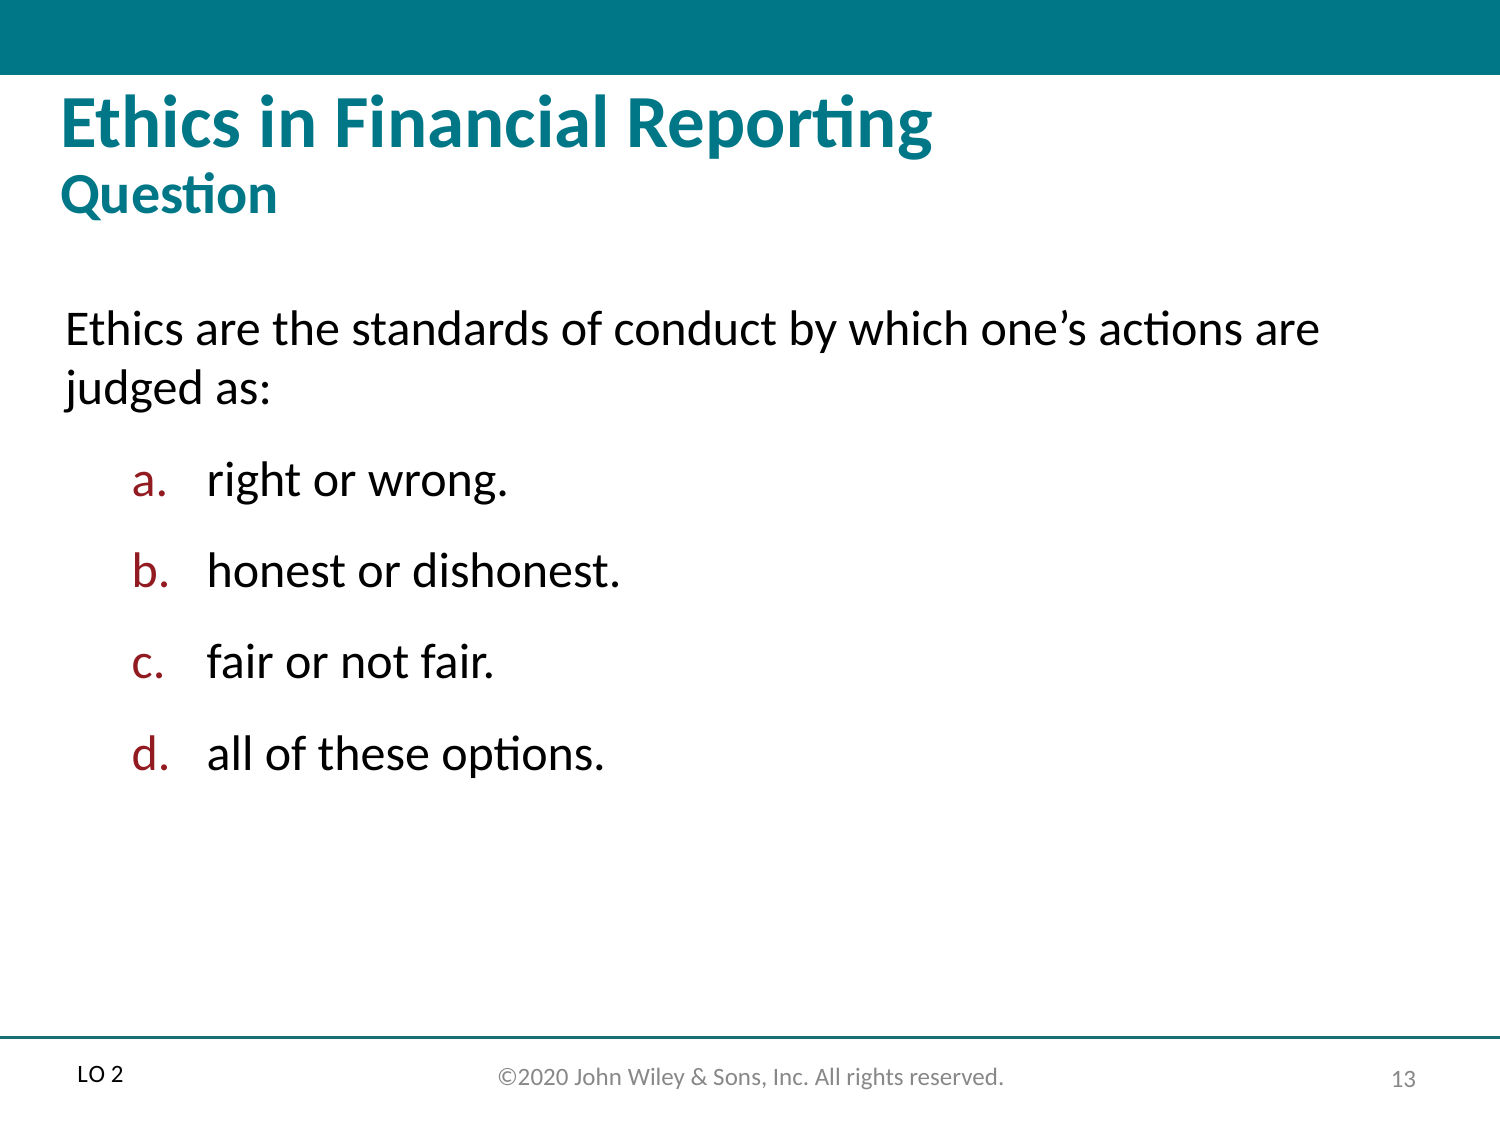

# Ethics in Financial Reporting Question
Ethics are the standards of conduct by which one’s actions are judged as:
right or wrong.
honest or dishonest.
fair or not fair.
all of these options.
L O 2